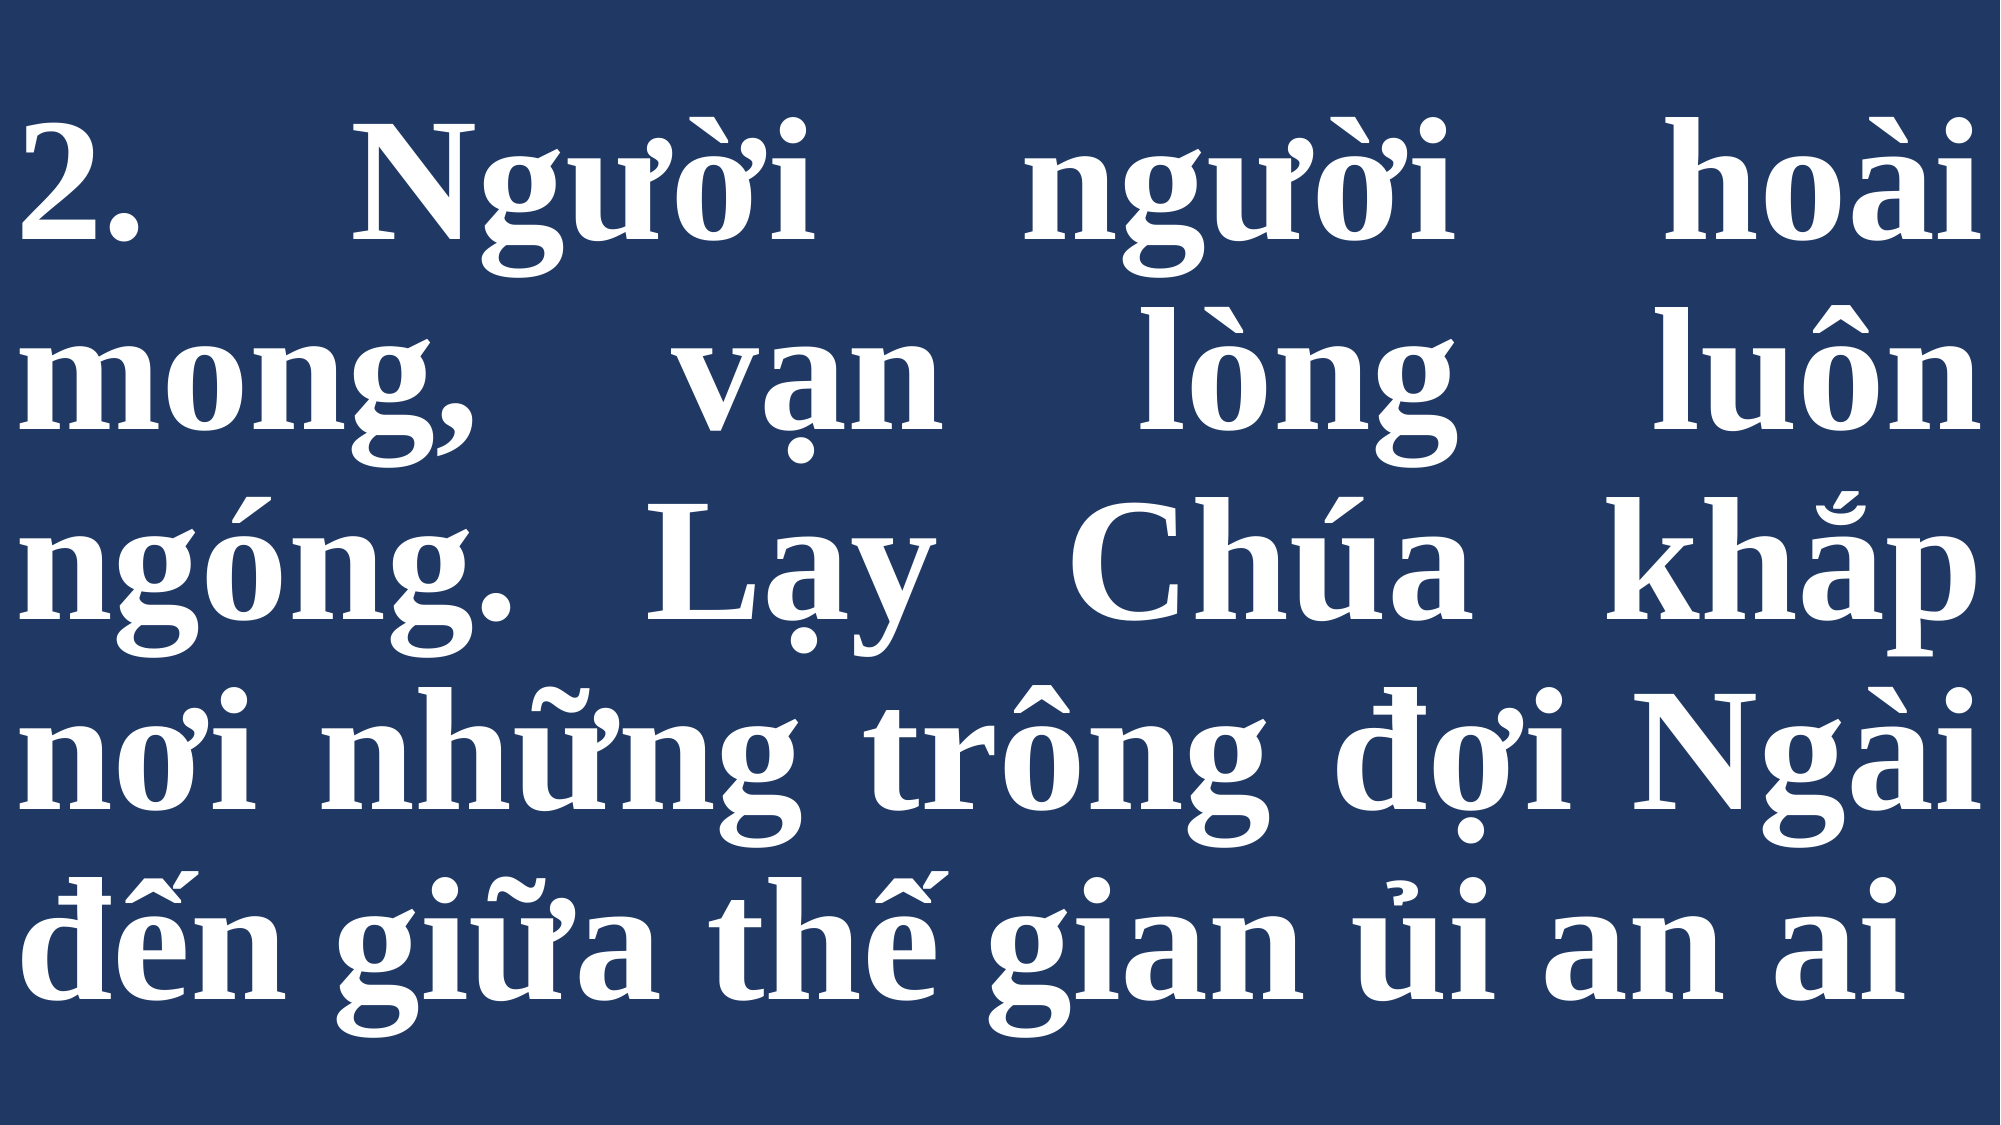

# 2. Người người hoài mong, vạn lòng luôn ngóng. Lạy Chúa khắp nơi những trông đợi Ngài đến giữa thế gian ủi an ai